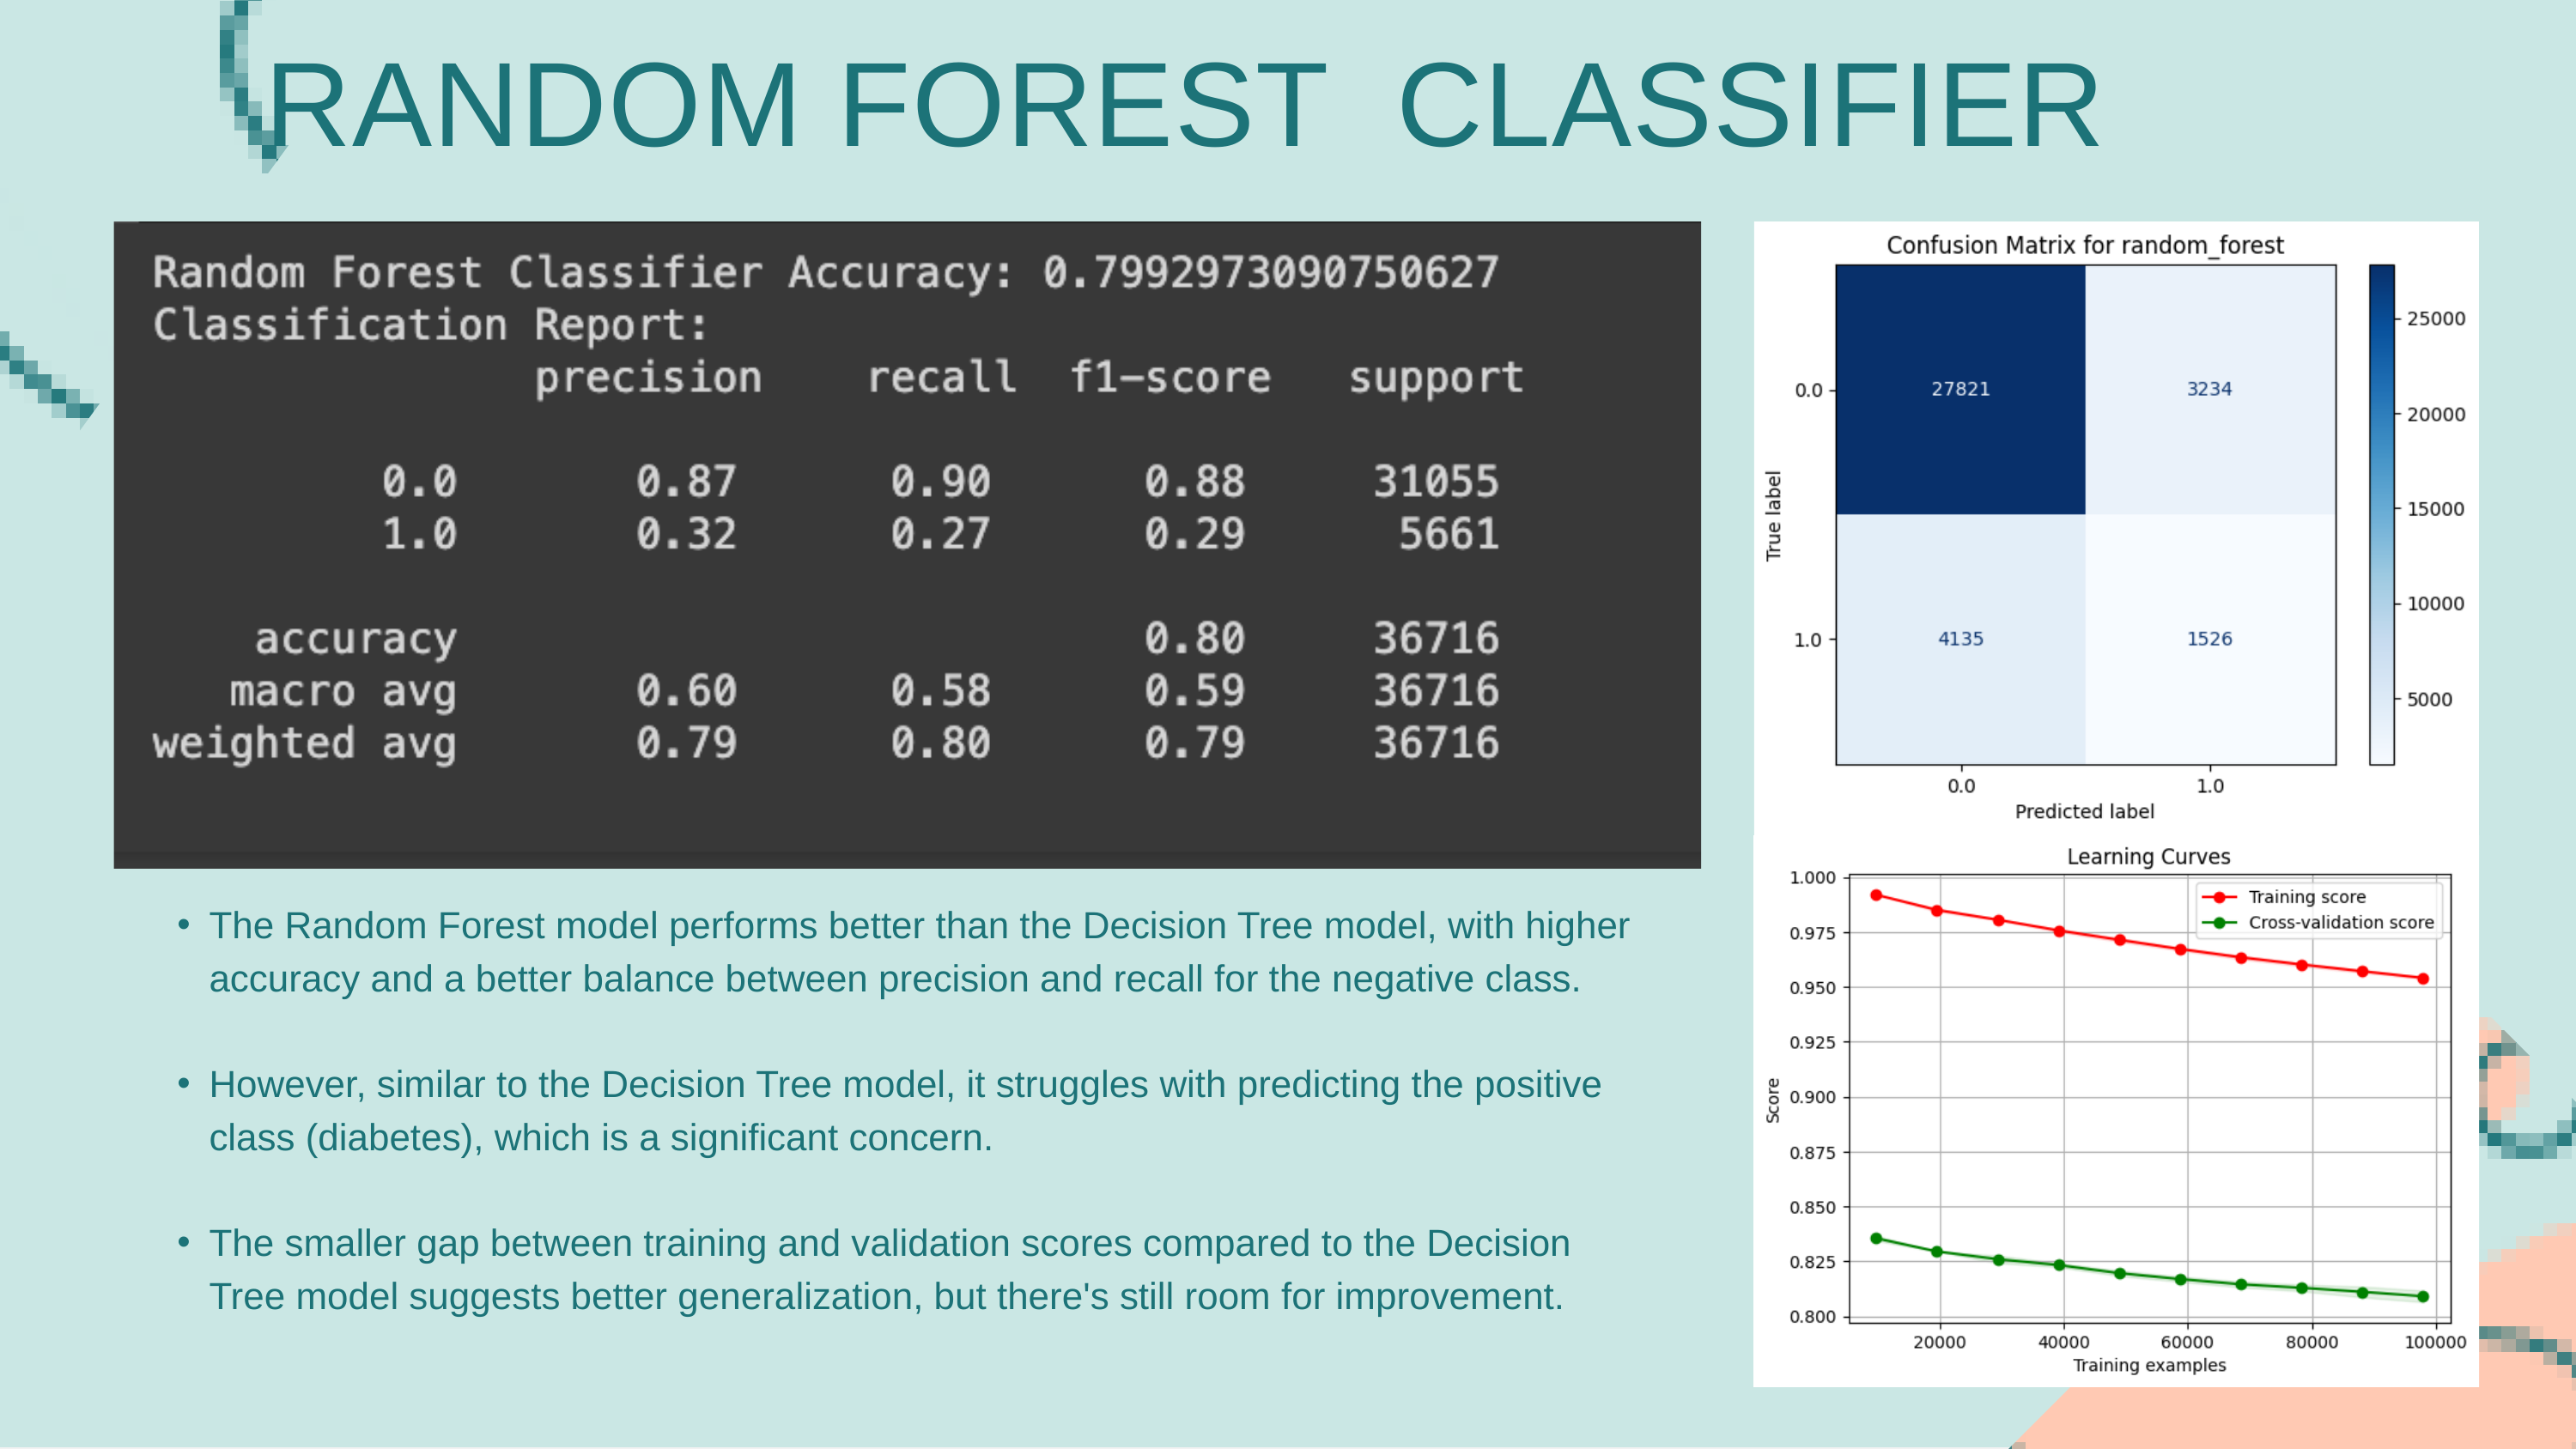

RANDOM FOREST  CLASSIFIER

The Random Forest model performs better than the Decision Tree model, with higher accuracy and a better balance between precision and recall for the negative class.

However, similar to the Decision Tree model, it struggles with predicting the positive class (diabetes), which is a significant concern.

The smaller gap between training and validation scores compared to the Decision Tree model suggests better generalization, but there's still room for improvement.